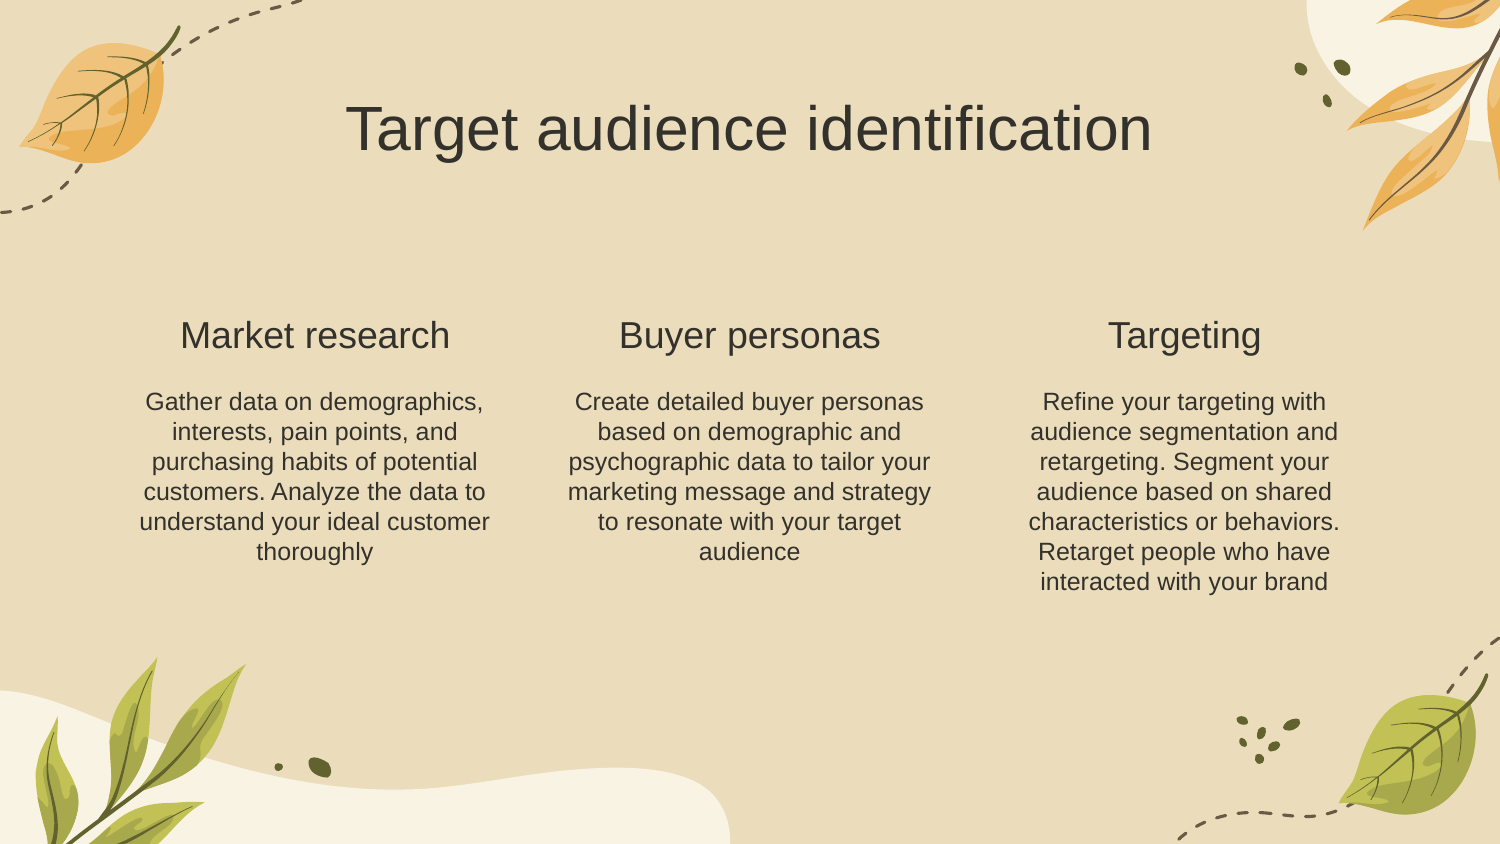

# Target audience identification
Market research
Buyer personas
Targeting
Gather data on demographics, interests, pain points, and purchasing habits of potential customers. Analyze the data to understand your ideal customer thoroughly
Create detailed buyer personas based on demographic and psychographic data to tailor your marketing message and strategy to resonate with your target audience
Refine your targeting with audience segmentation and retargeting. Segment your audience based on shared characteristics or behaviors. Retarget people who have interacted with your brand